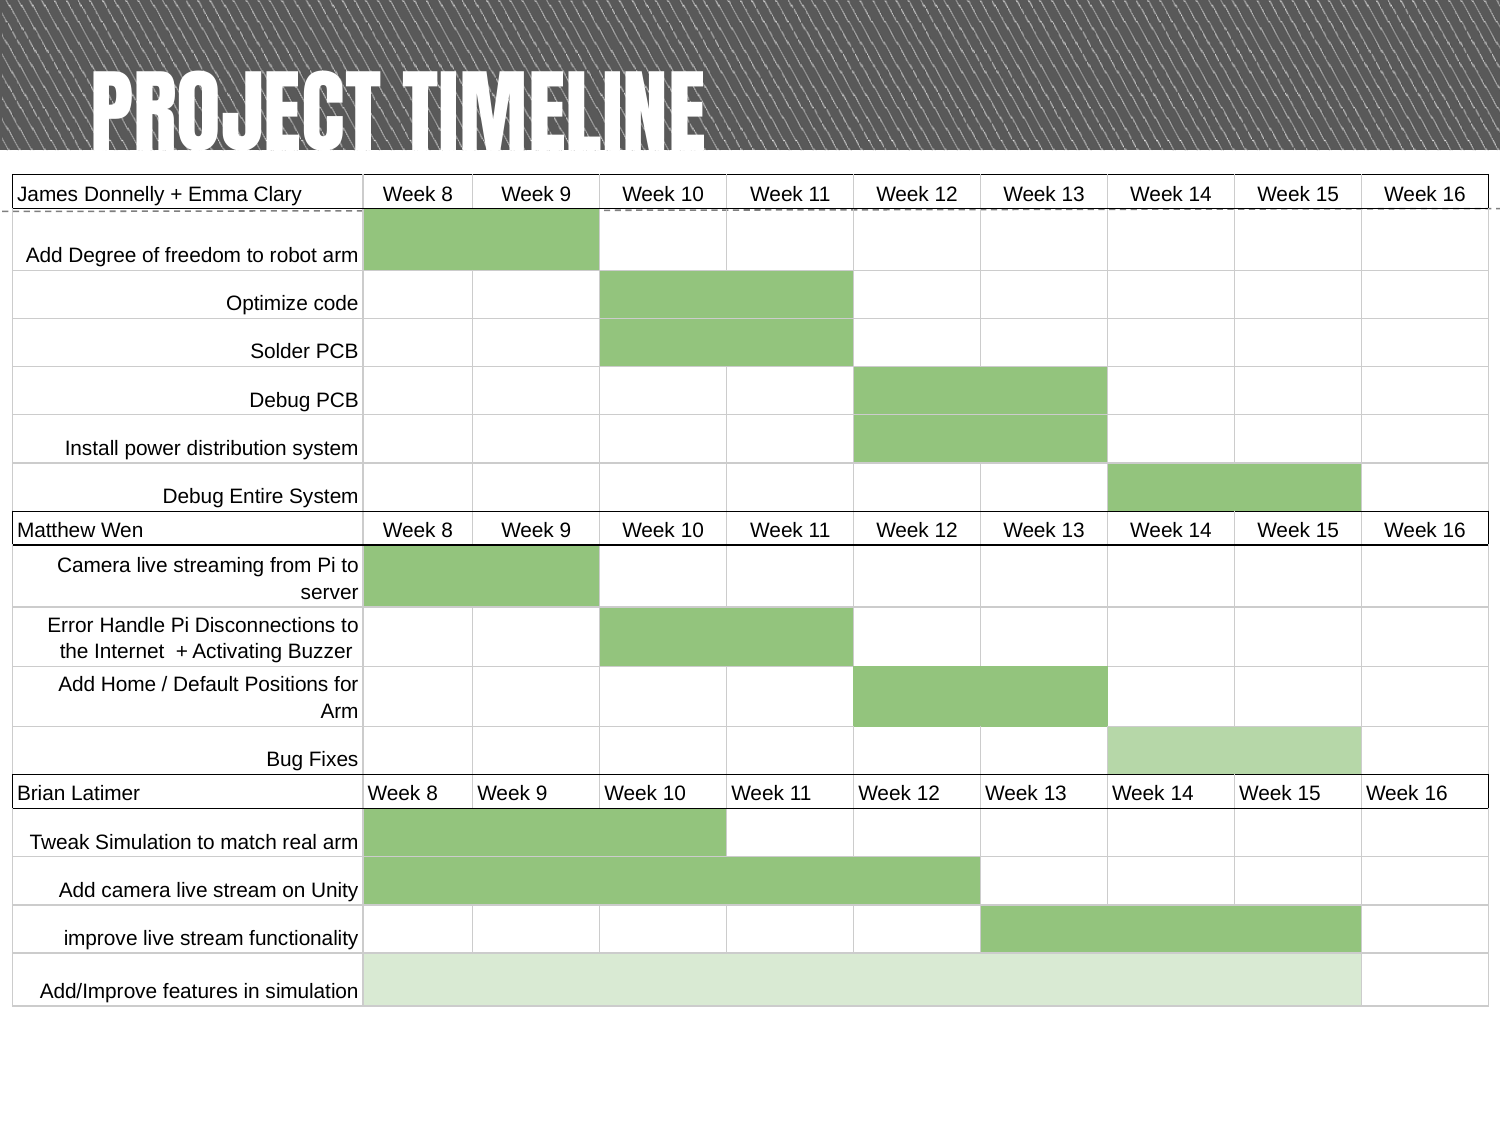

# PROJECT TIMELINE
Provide a timeline (or GANTT chart, etc.), starting from the current week until the end of the semester, detailing work to be undertaken in completing your team’s project.
| James Donnelly + Emma Clary | Week 8 | Week 9 | Week 10 | Week 11 | Week 12 | Week 13 | Week 14 | Week 15 | Week 16 |
| --- | --- | --- | --- | --- | --- | --- | --- | --- | --- |
| Add Degree of freedom to robot arm |  |  |  |  |  |  |  |  |  |
| Optimize code |  |  |  |  |  |  |  |  |  |
| Solder PCB |  |  |  |  |  |  |  |  |  |
| Debug PCB |  |  |  |  |  |  |  |  |  |
| Install power distribution system |  |  |  |  |  |  |  |  |  |
| Debug Entire System |  |  |  |  |  |  |  |  |  |
| Matthew Wen | Week 8 | Week 9 | Week 10 | Week 11 | Week 12 | Week 13 | Week 14 | Week 15 | Week 16 |
| Camera live streaming from Pi to server |  |  |  |  |  |  |  |  |  |
| Error Handle Pi Disconnections to the Internet + Activating Buzzer |  |  |  |  |  |  |  |  |  |
| Add Home / Default Positions for Arm |  |  |  |  |  |  |  |  |  |
| Bug Fixes |  |  |  |  |  |  |  |  |  |
| Brian Latimer | Week 8 | Week 9 | Week 10 | Week 11 | Week 12 | Week 13 | Week 14 | Week 15 | Week 16 |
| Tweak Simulation to match real arm |  |  |  |  |  |  |  |  |  |
| Add camera live stream on Unity |  |  |  |  |  |  |  |  |  |
| improve live stream functionality |  |  |  |  |  |  |  |  |  |
| Add/Improve features in simulation |  |  |  |  |  |  |  |  |  |